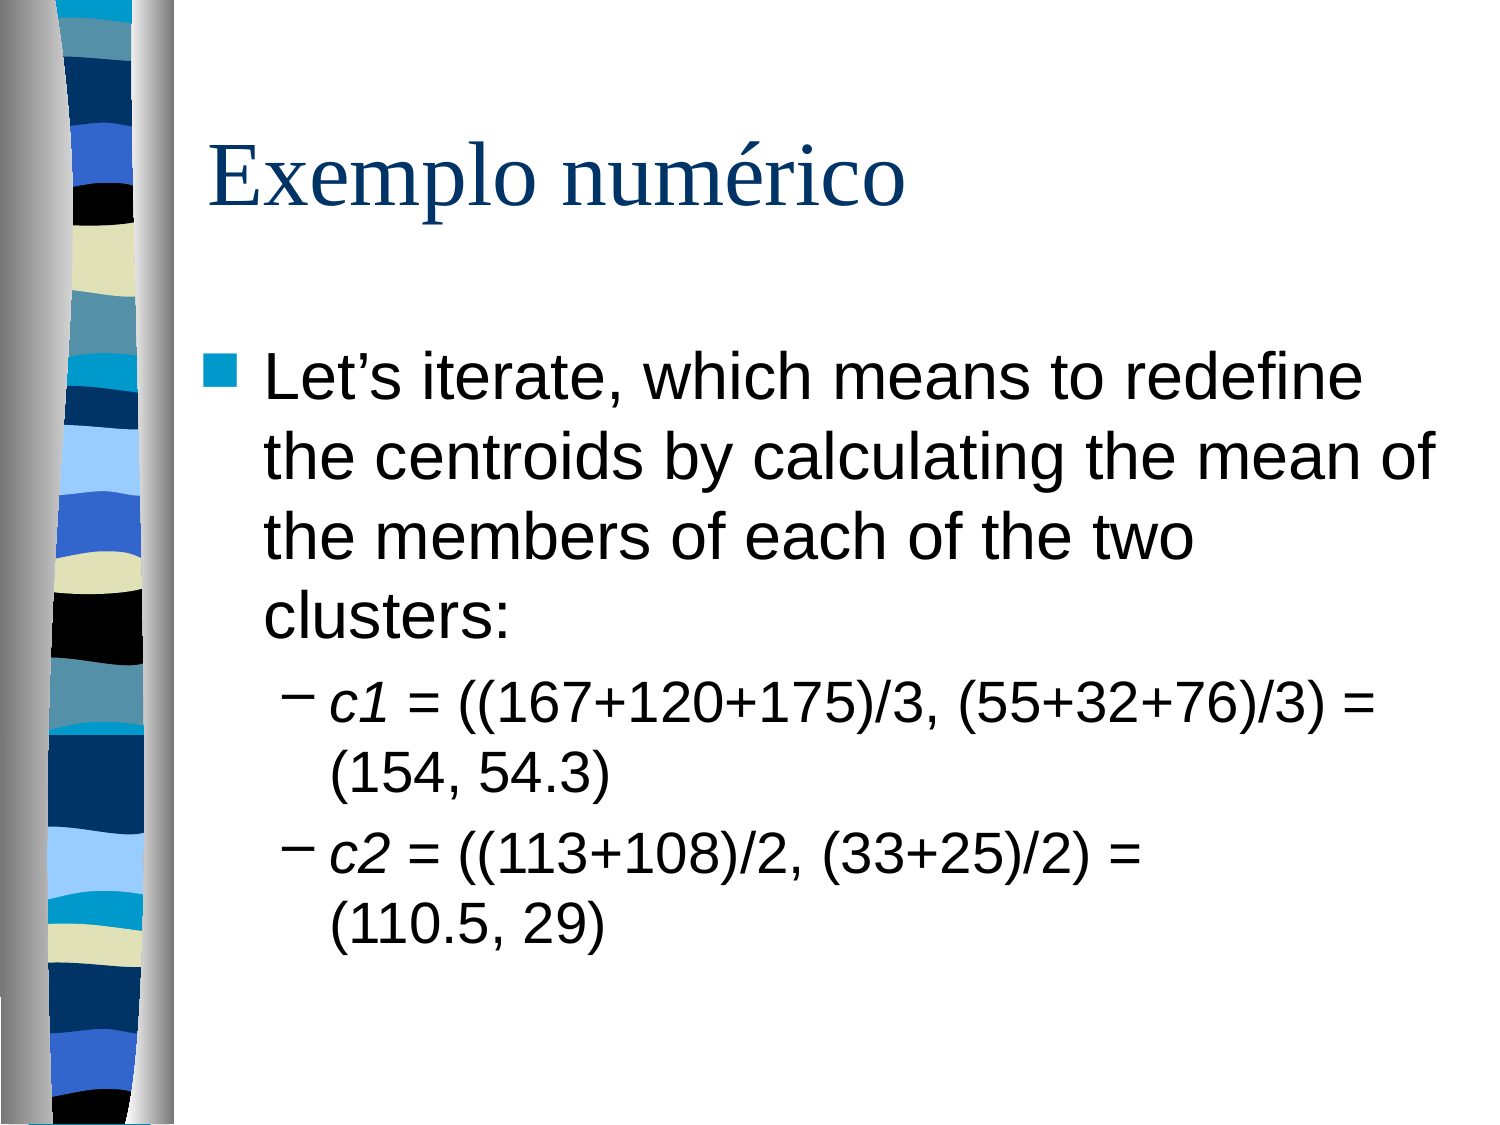

# Exemplo numérico
Let’s iterate, which means to redefine the centroids by calculating the mean of the members of each of the two clusters:
c1 = ((167+120+175)/3, (55+32+76)/3) = (154, 54.3)
c2 = ((113+108)/2, (33+25)/2) =
(110.5, 29)